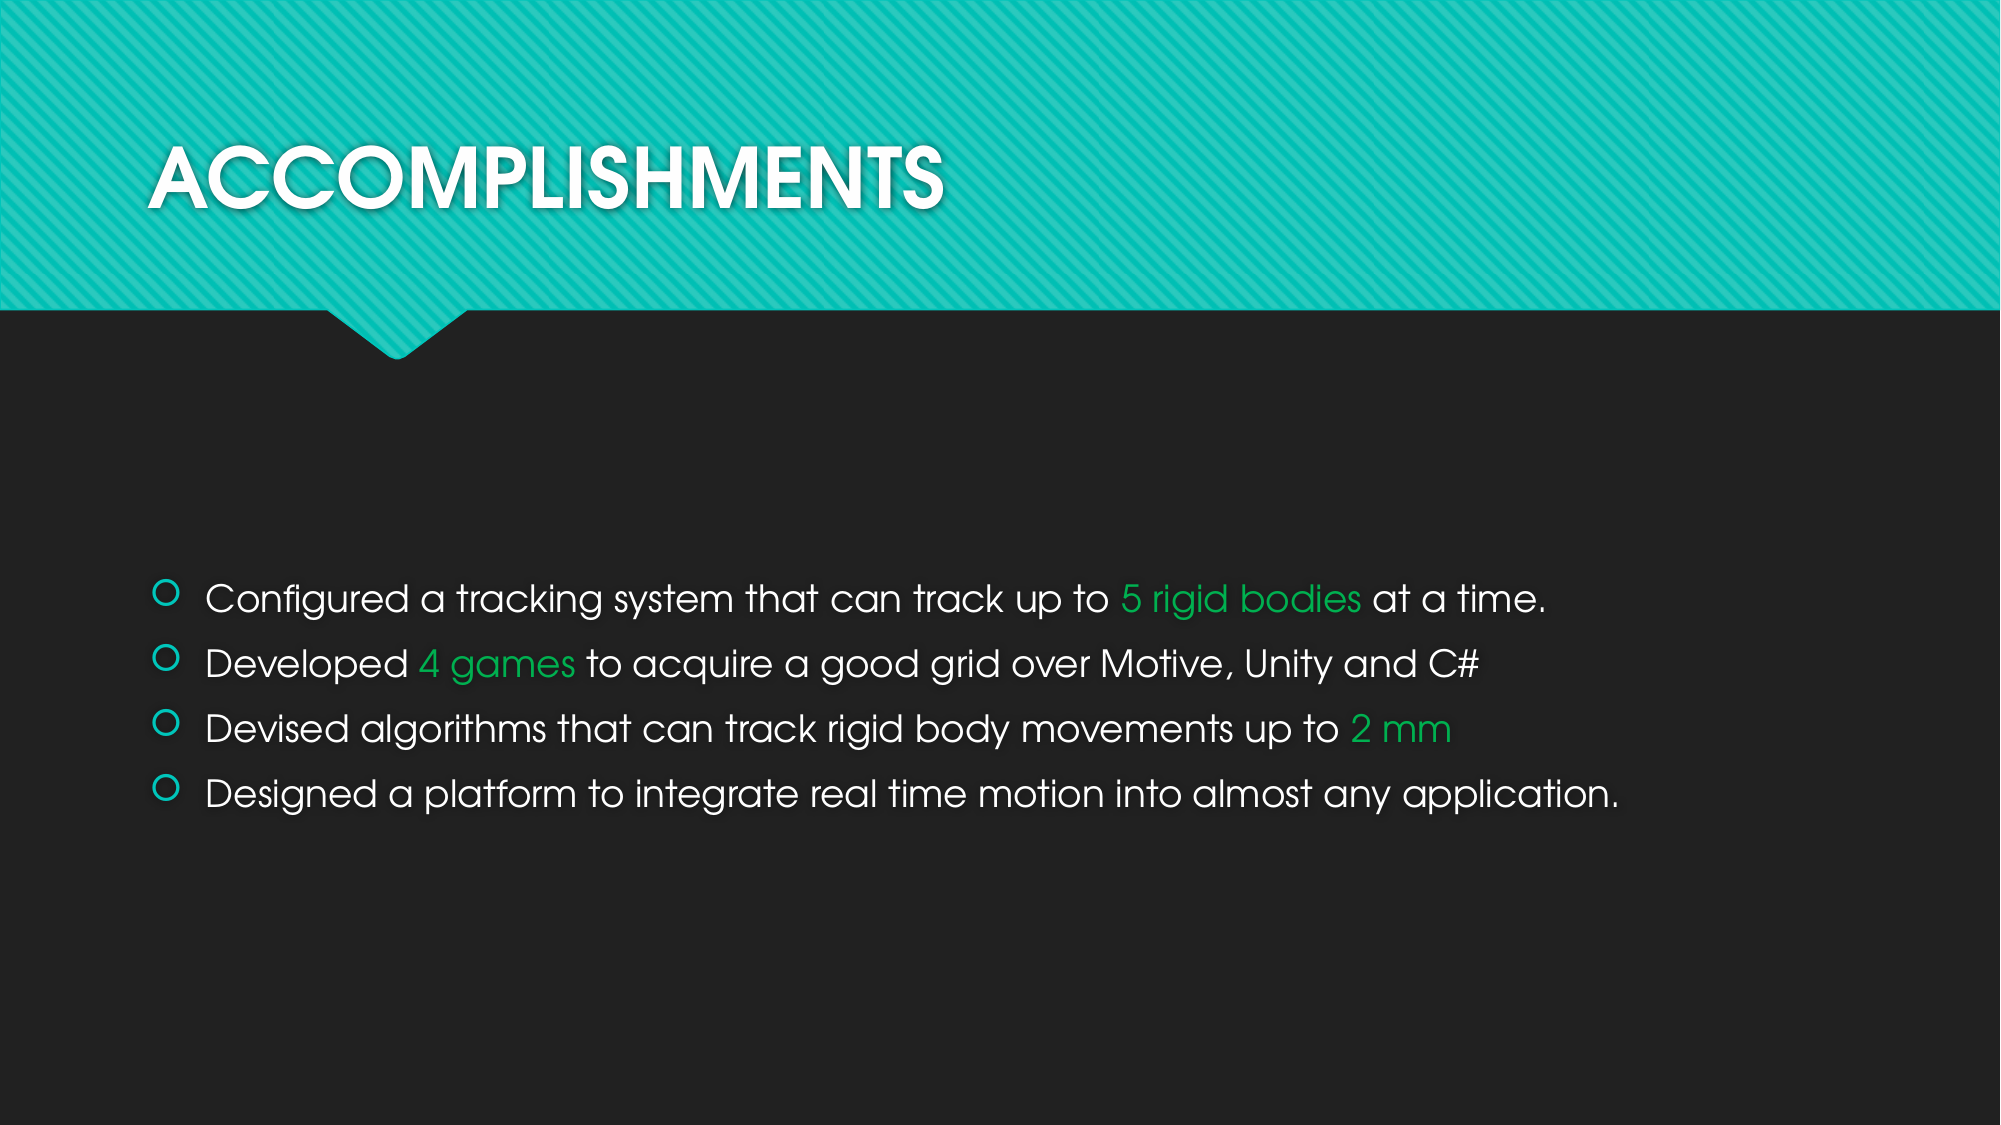

# ACCOMPLISHMENTS

Configured a tracking system that can track up to 5 rigid bodies at a time.
Developed 4 games to acquire a good grid over Motive, Unity and C#
Devised algorithms that can track rigid body movements up to 2 mm
Designed a platform to integrate real time motion into almost any application.